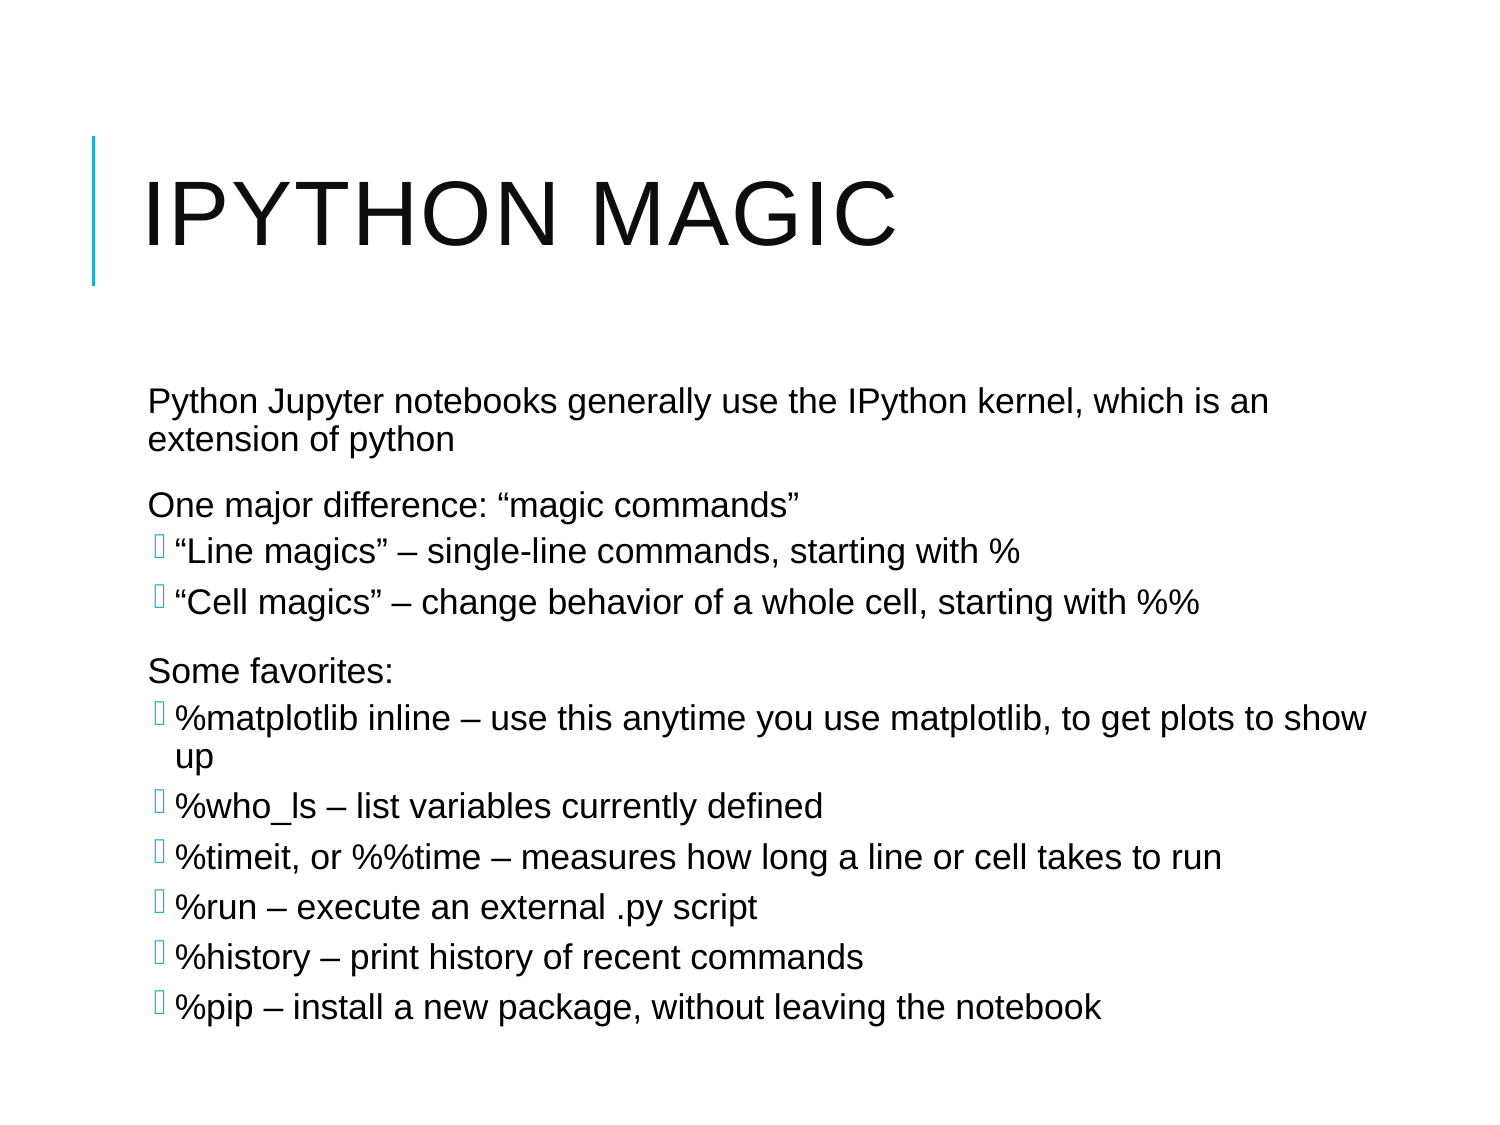

# IPython Magic
Python Jupyter notebooks generally use the IPython kernel, which is an extension of python
One major difference: “magic commands”
“Line magics” – single-line commands, starting with %
“Cell magics” – change behavior of a whole cell, starting with %%
Some favorites:
%matplotlib inline – use this anytime you use matplotlib, to get plots to show up
%who_ls – list variables currently defined
%timeit, or %%time – measures how long a line or cell takes to run
%run – execute an external .py script
%history – print history of recent commands
%pip – install a new package, without leaving the notebook